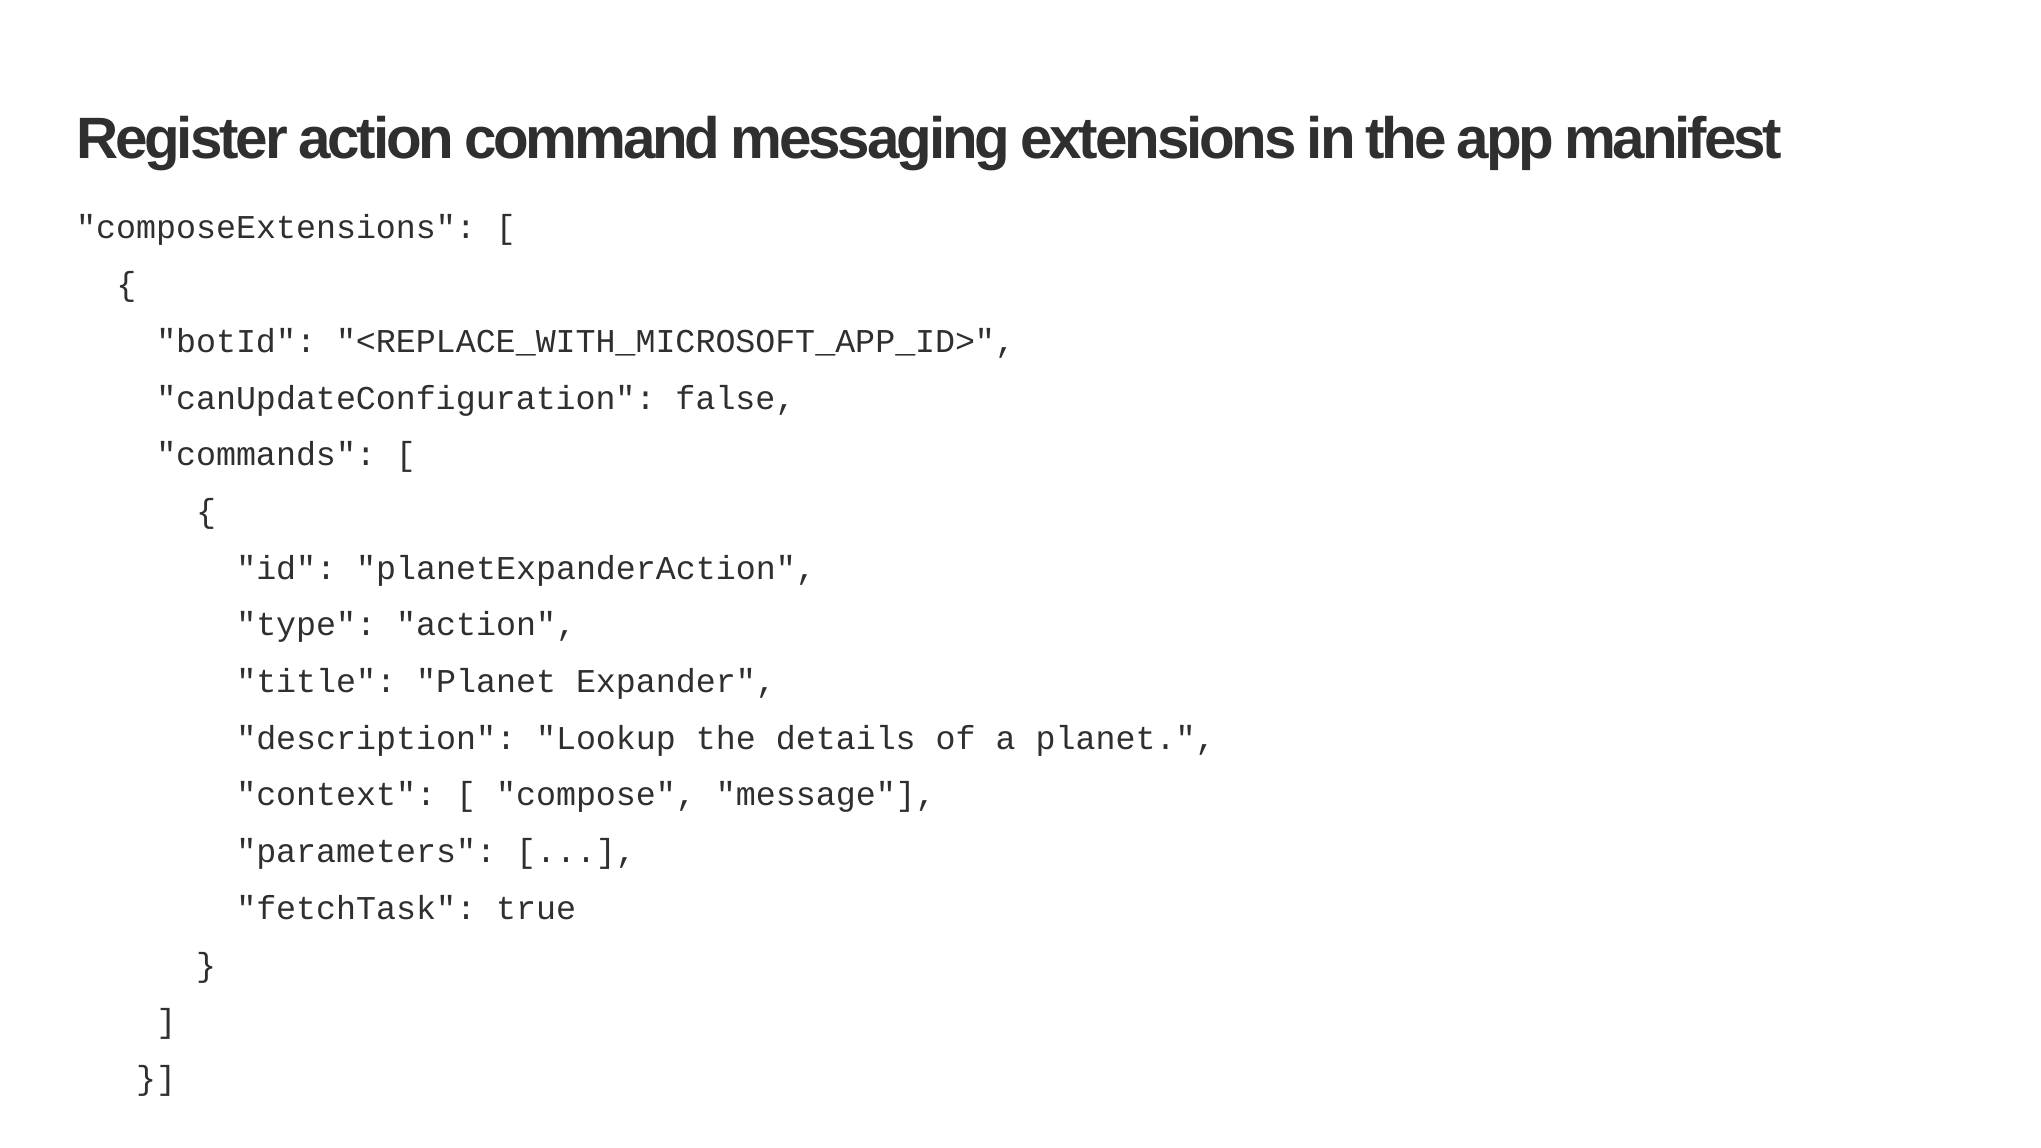

# Register action command messaging extensions in the app manifest
"composeExtensions": [
  {
    "botId": "<REPLACE_WITH_MICROSOFT_APP_ID>",
    "canUpdateConfiguration": false,
    "commands": [
      {
        "id": "planetExpanderAction",
        "type": "action",
        "title": "Planet Expander",
        "description": "Lookup the details of a planet.",
        "context": [ "compose", "message"],
        "parameters": [...],
        "fetchTask": true
      }
    ]
   }]